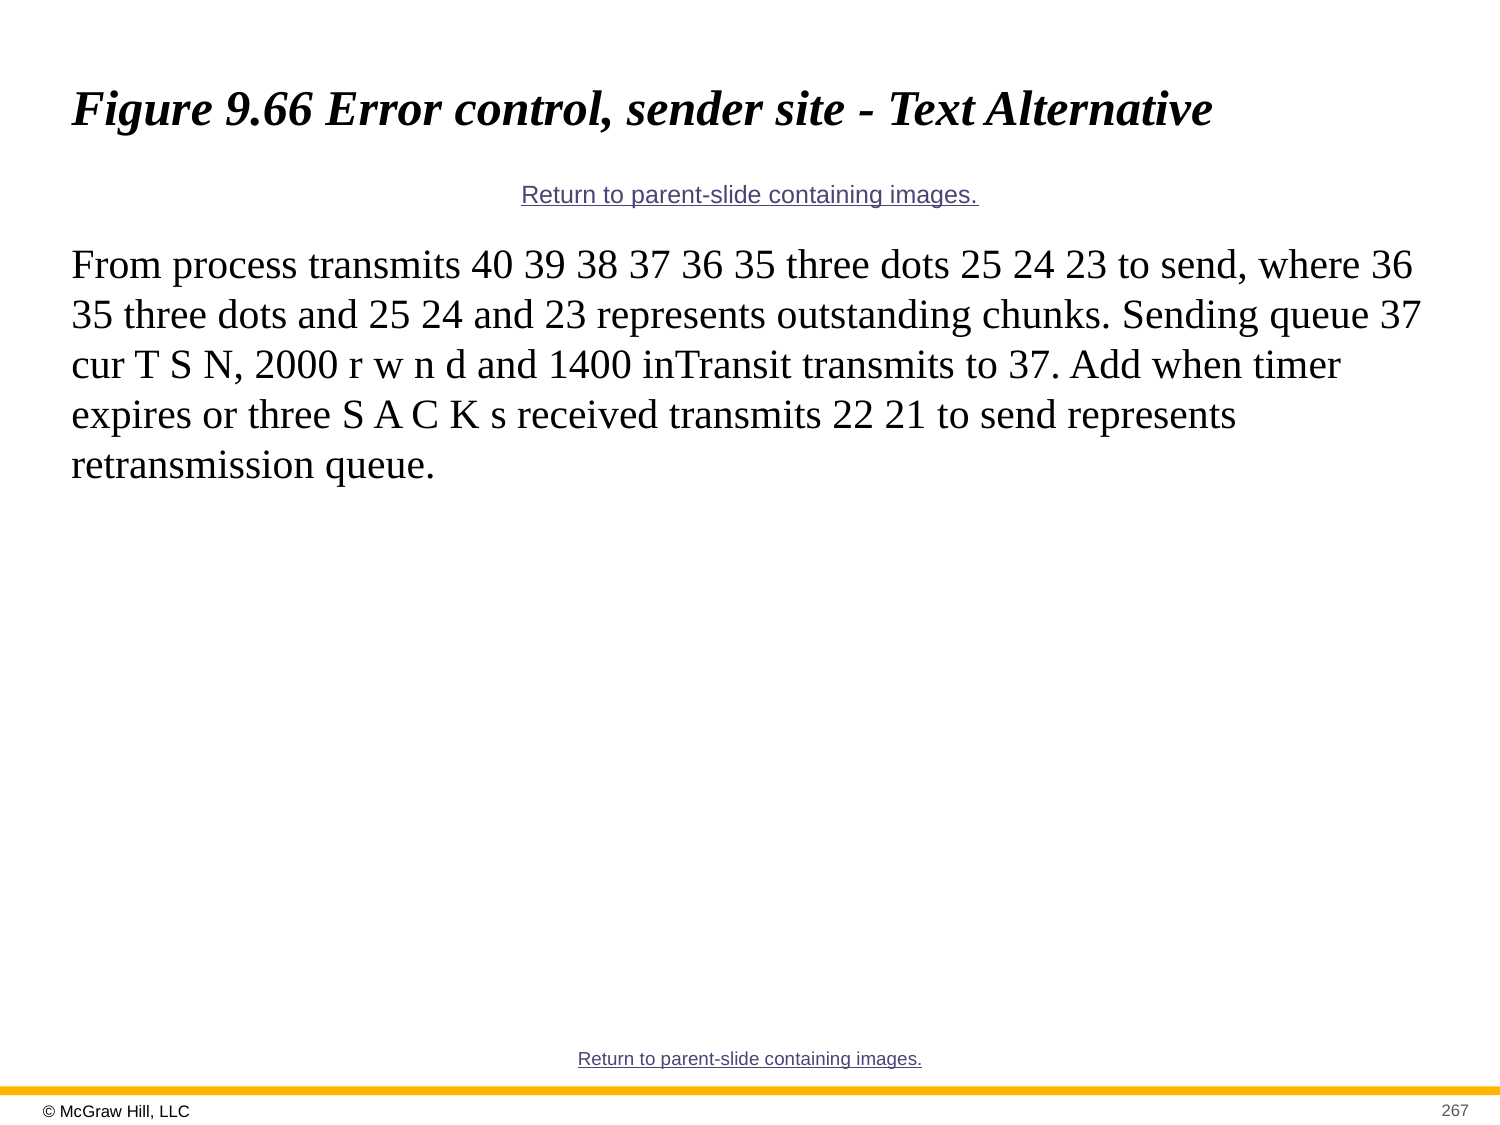

# Figure 9.66 Error control, sender site - Text Alternative
Return to parent-slide containing images.
From process transmits 40 39 38 37 36 35 three dots 25 24 23 to send, where 36 35 three dots and 25 24 and 23 represents outstanding chunks. Sending queue 37 cur T S N, 2000 r w n d and 1400 inTransit transmits to 37. Add when timer expires or three S A C K s received transmits 22 21 to send represents retransmission queue.
Return to parent-slide containing images.
267